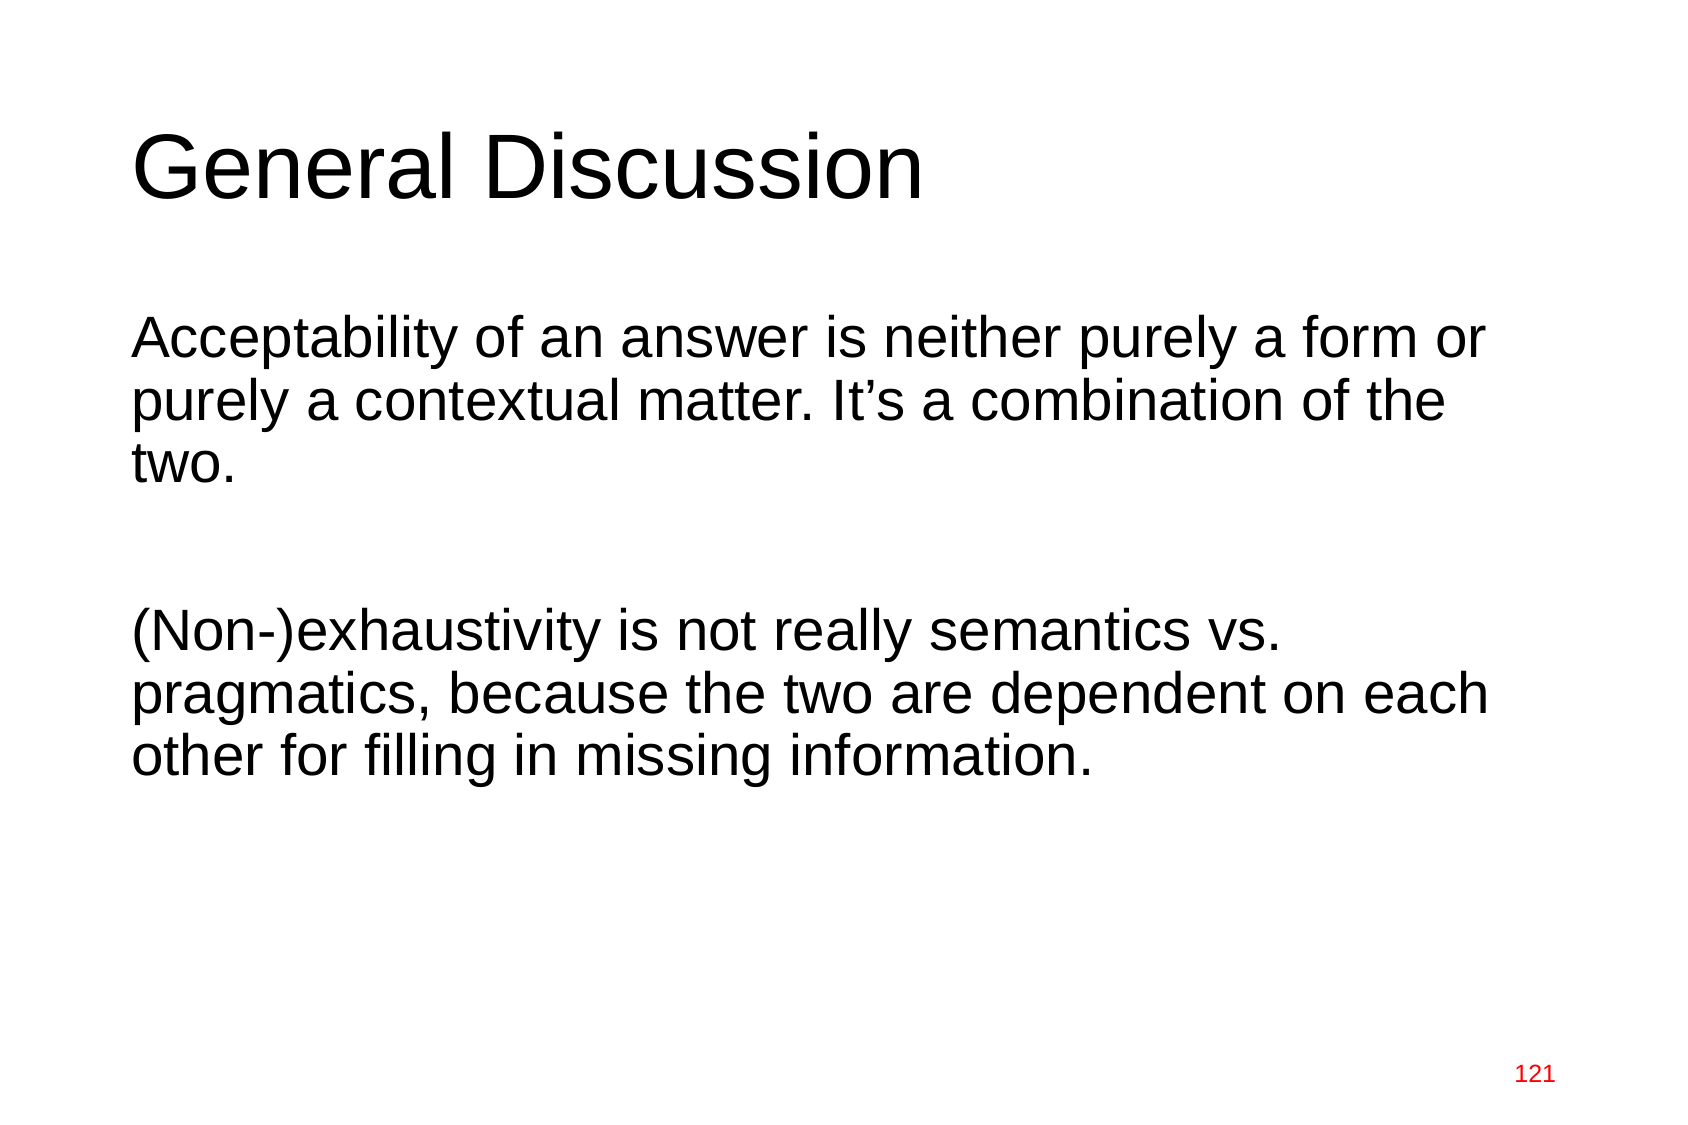

# General Discussion
Acceptability of an answer is neither purely a form or purely a contextual matter. It’s a combination of the two.

(Non-)exhaustivity is not really semantics vs. pragmatics, because the two are dependent on each other for filling in missing information.
121